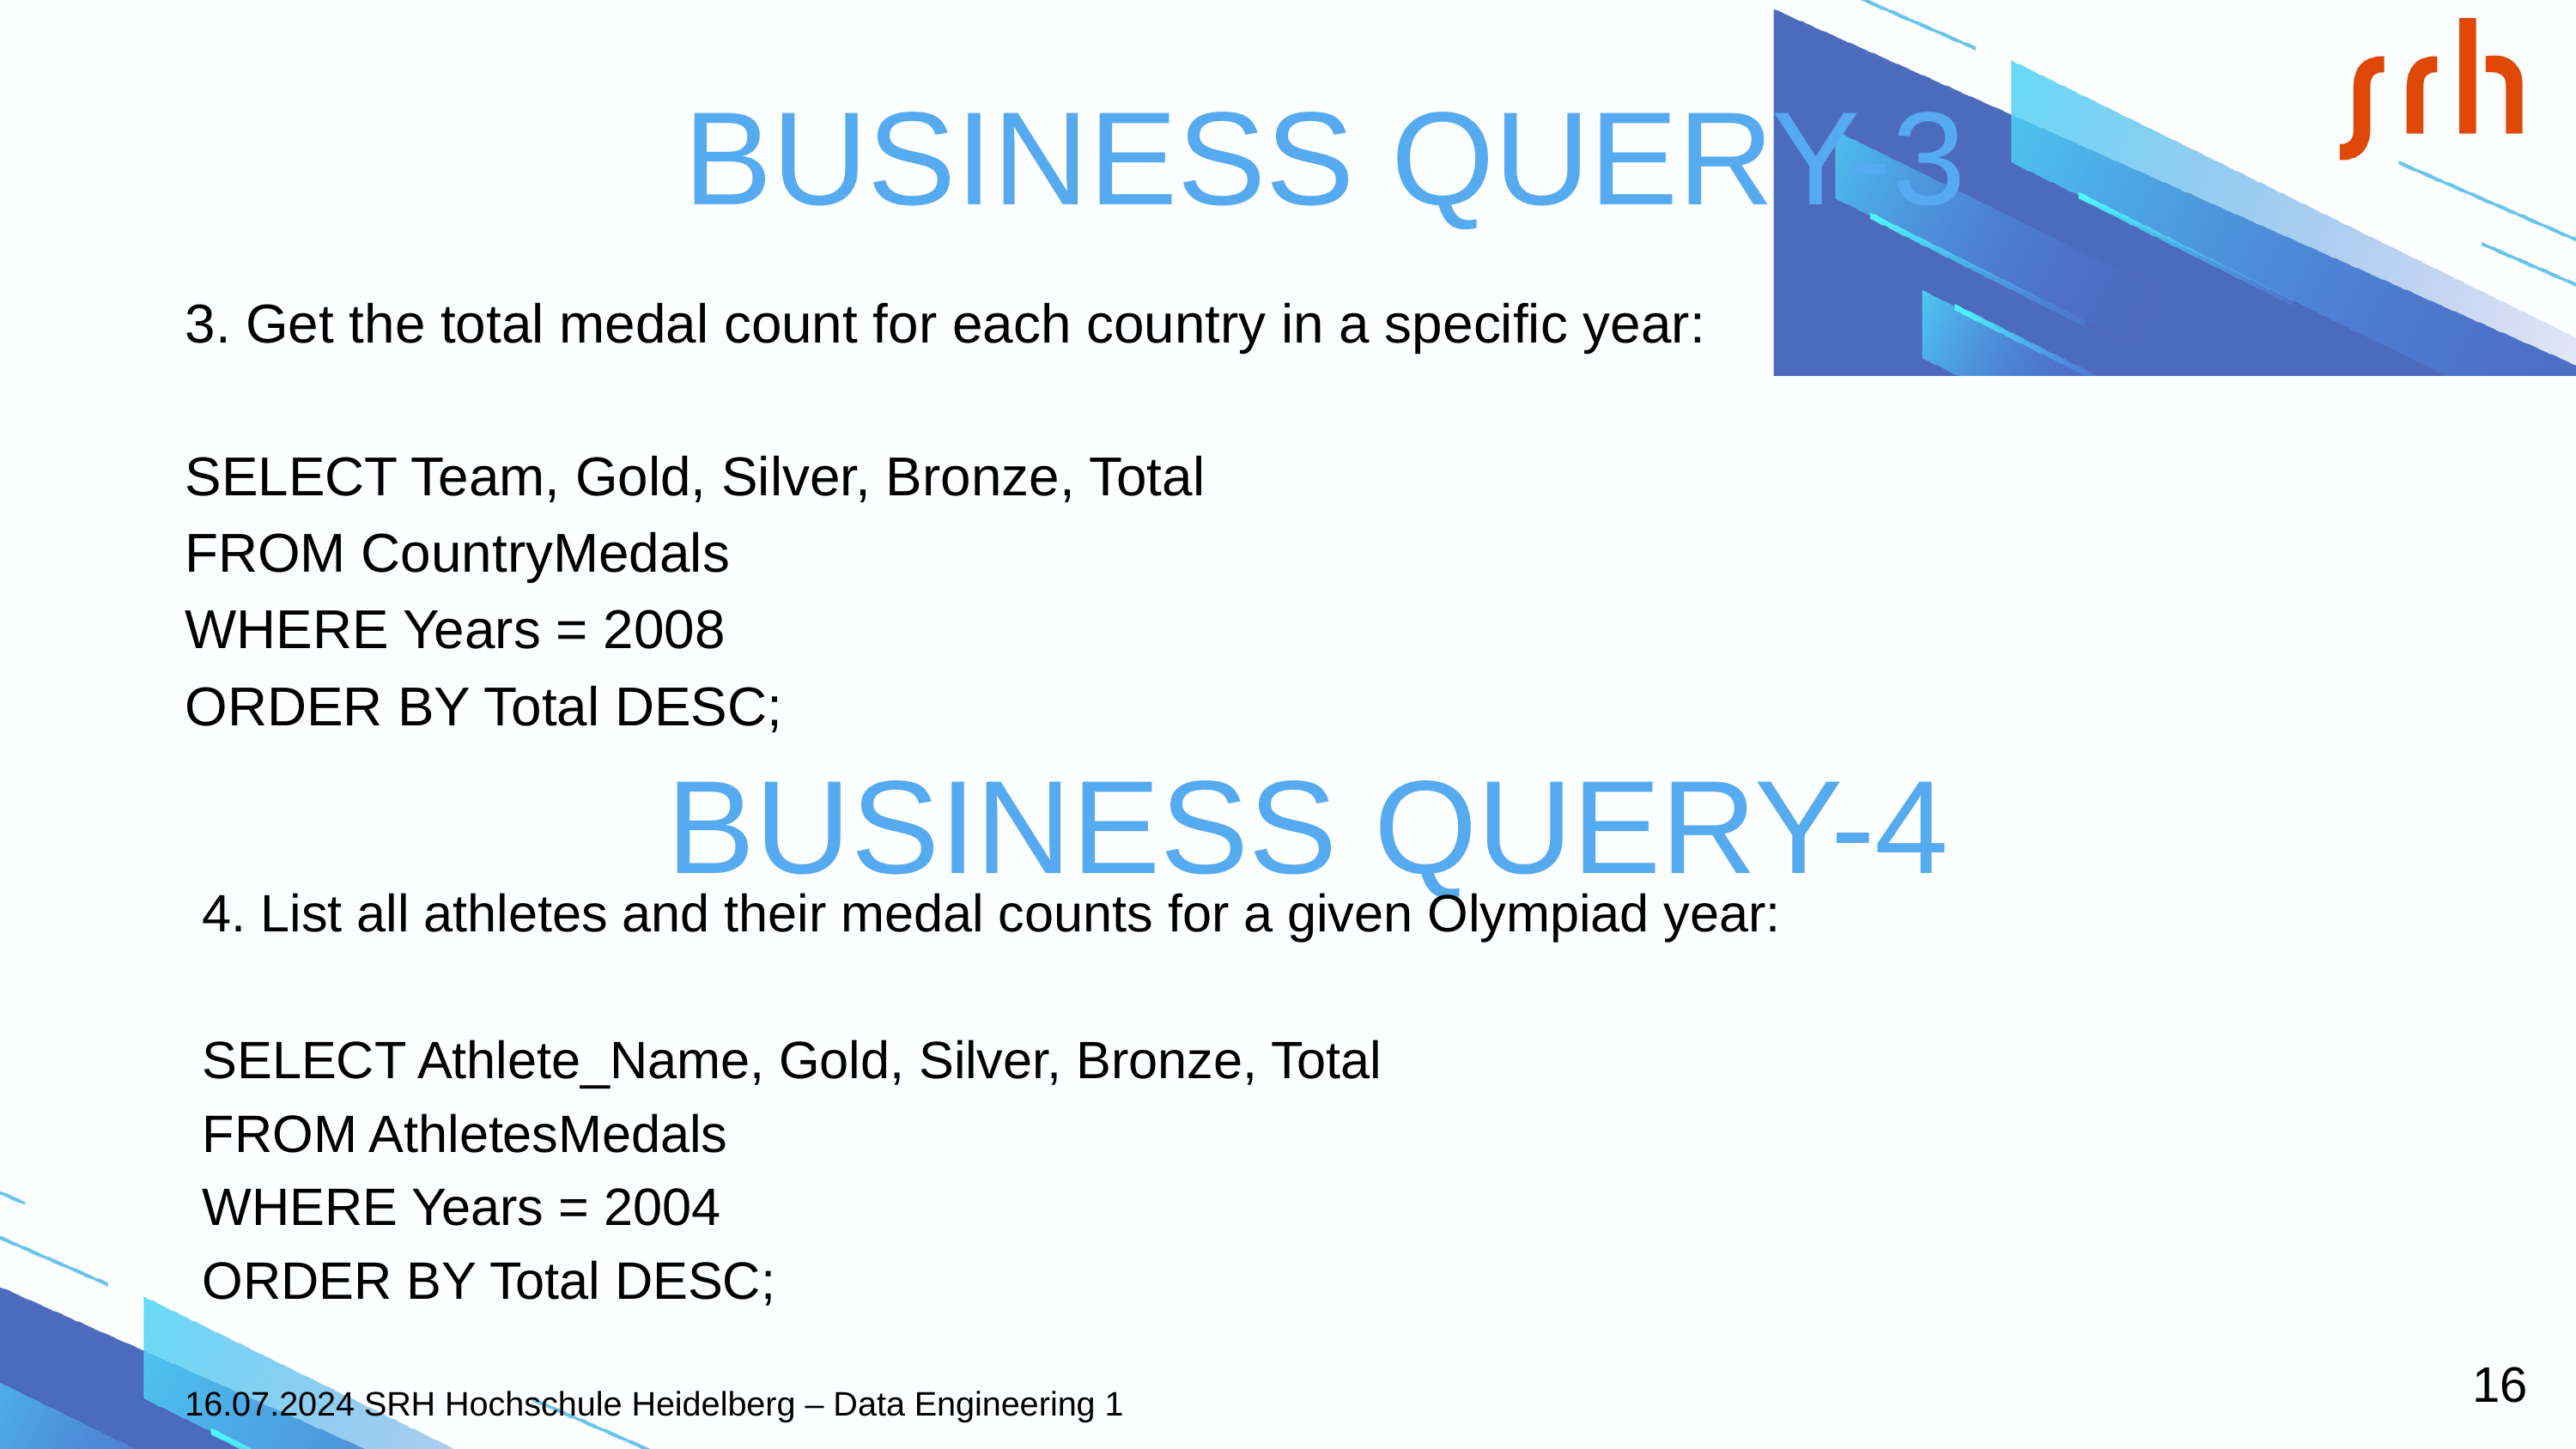

BUSINESS QUERY-3
3. Get the total medal count for each country in a specific year:

SELECT Team, Gold, Silver, Bronze, Total
FROM CountryMedals
WHERE Years = 2008
ORDER BY Total DESC;

BUSINESS QUERY-4
4. List all athletes and their medal counts for a given Olympiad year:

SELECT Athlete_Name, Gold, Silver, Bronze, Total
FROM AthletesMedals
WHERE Years = 2004
ORDER BY Total DESC;

16
16.07.2024 SRH Hochschule Heidelberg – Data Engineering 1